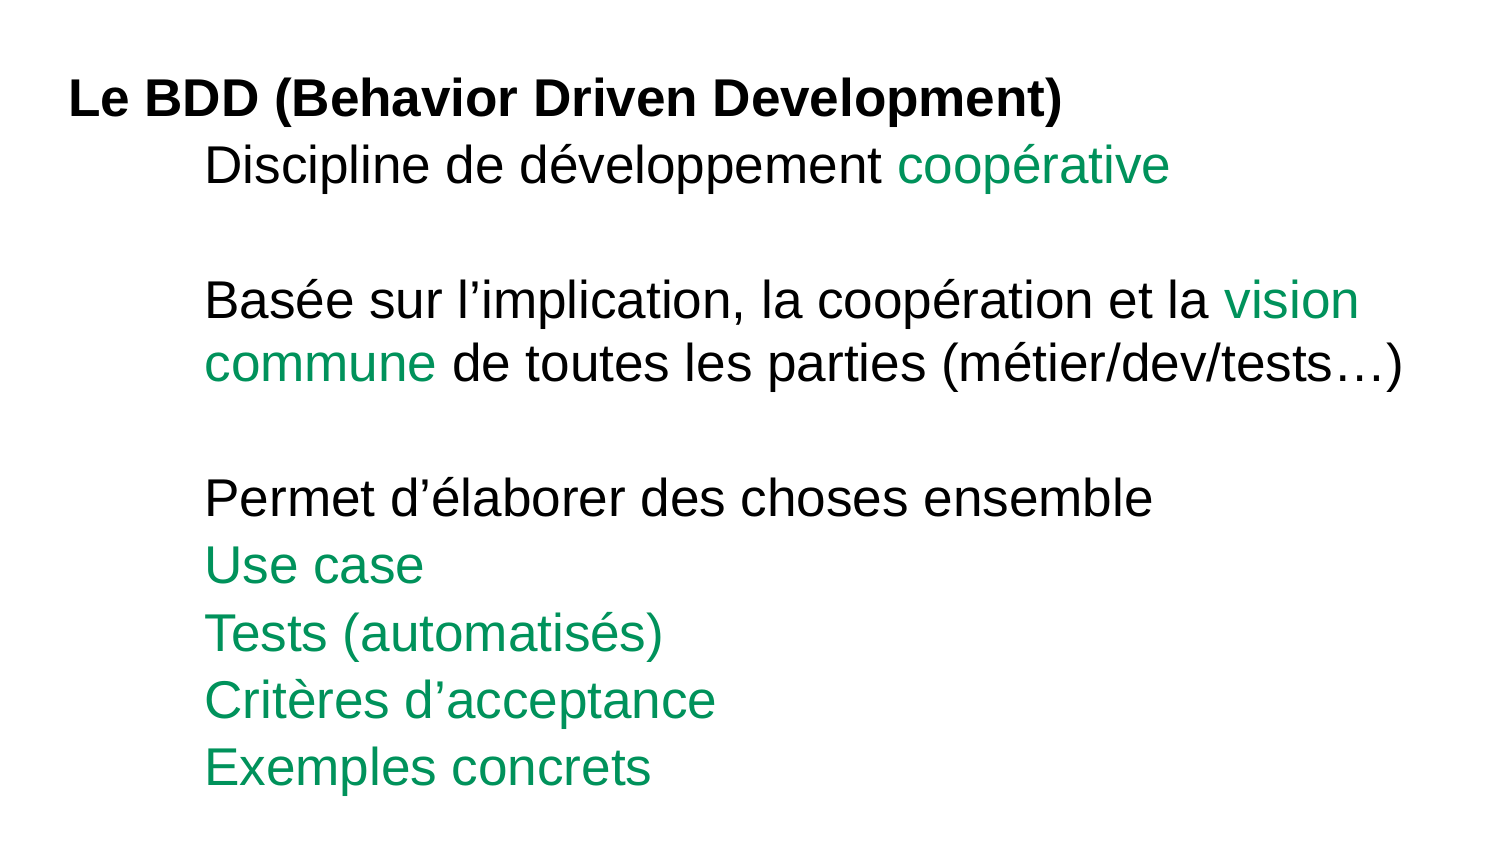

Le BDD (Behavior Driven Development)
	Discipline de développement coopérative

	Basée sur l’implication, la coopération et la vision 	commune de toutes les parties (métier/dev/tests…)

	Permet d’élaborer des choses ensemble
		Use case
		Tests (automatisés)
		Critères d’acceptance
		Exemples concrets